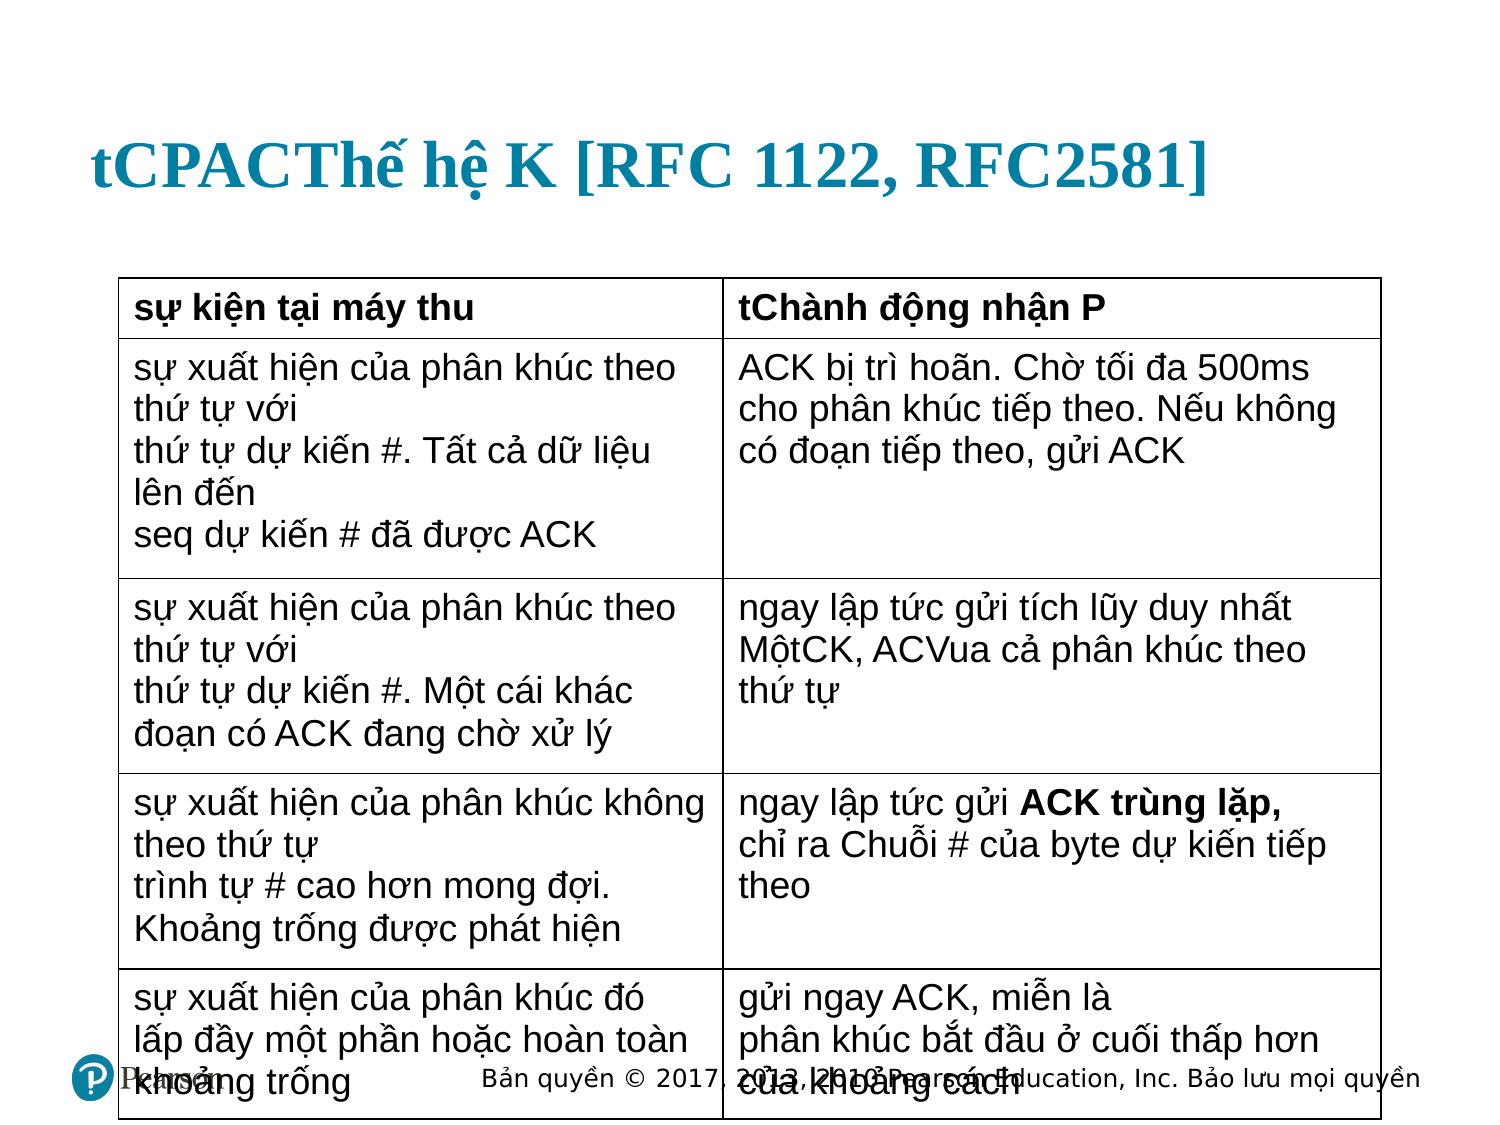

# t C PA C Thế hệ K [R F C 1122, R F C2581]
| sự kiện tại máy thu | t C hành động nhận P |
| --- | --- |
| sự xuất hiện của phân khúc theo thứ tự với thứ tự dự kiến #. Tất cả dữ liệu lên đến seq dự kiến # đã được ACK | ACK bị trì hoãn. Chờ tối đa 500ms cho phân khúc tiếp theo. Nếu không có đoạn tiếp theo, gửi ACK |
| sự xuất hiện của phân khúc theo thứ tự với thứ tự dự kiến #. Một cái khác đoạn có A C K đang chờ xử lý | ngay lập tức gửi tích lũy duy nhất Một C K, A C Vua cả phân khúc theo thứ tự |
| sự xuất hiện của phân khúc không theo thứ tự trình tự # cao hơn mong đợi. Khoảng trống được phát hiện | ngay lập tức gửi ACK trùng lặp, chỉ ra Chuỗi # của byte dự kiến tiếp theo |
| sự xuất hiện của phân khúc đó lấp đầy một phần hoặc hoàn toàn khoảng trống | gửi ngay A C K, miễn là phân khúc bắt đầu ở cuối thấp hơn của khoảng cách |